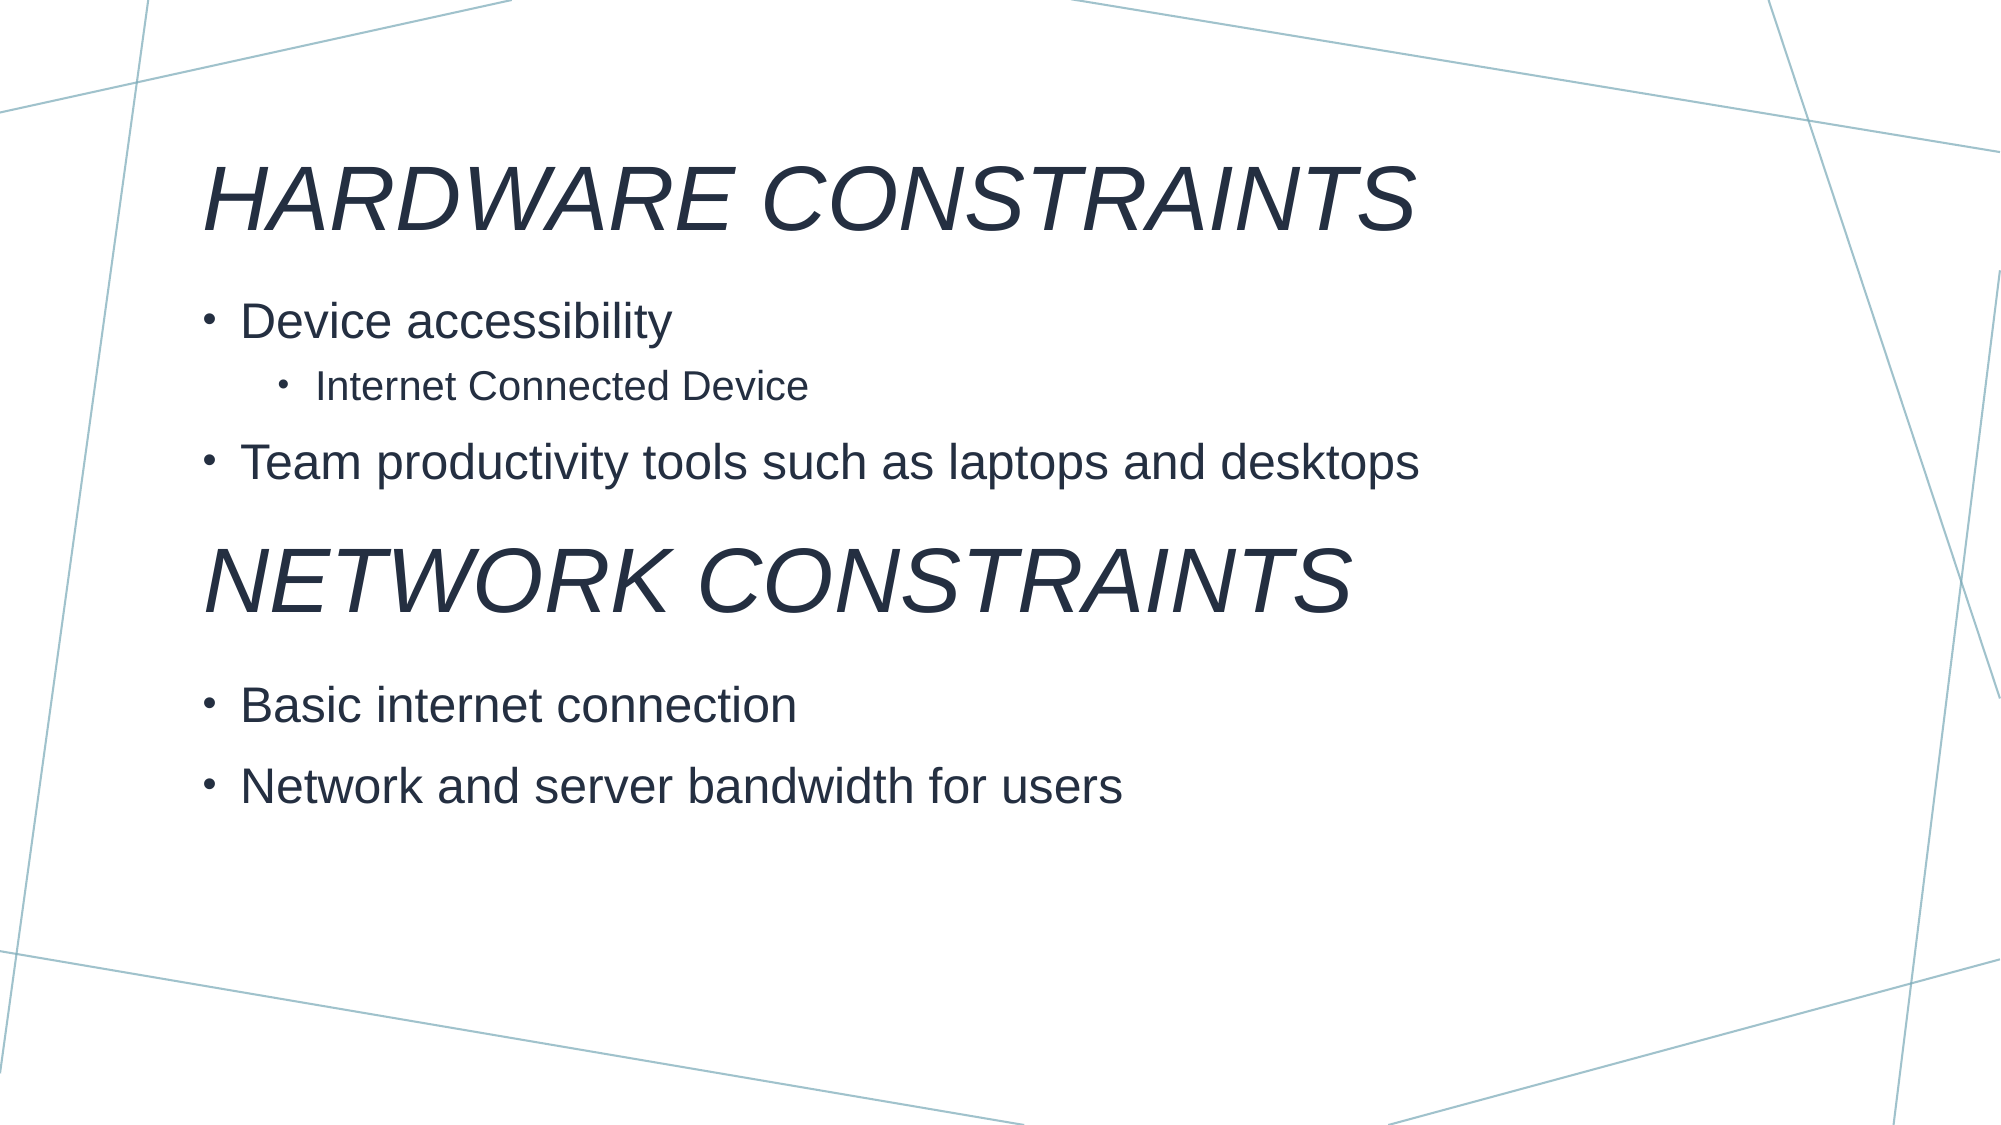

# Hardware Constraints
Device accessibility
Internet Connected Device
Team productivity tools such as laptops and desktops

Basic internet connection
Network and server bandwidth for users
Network Constraints